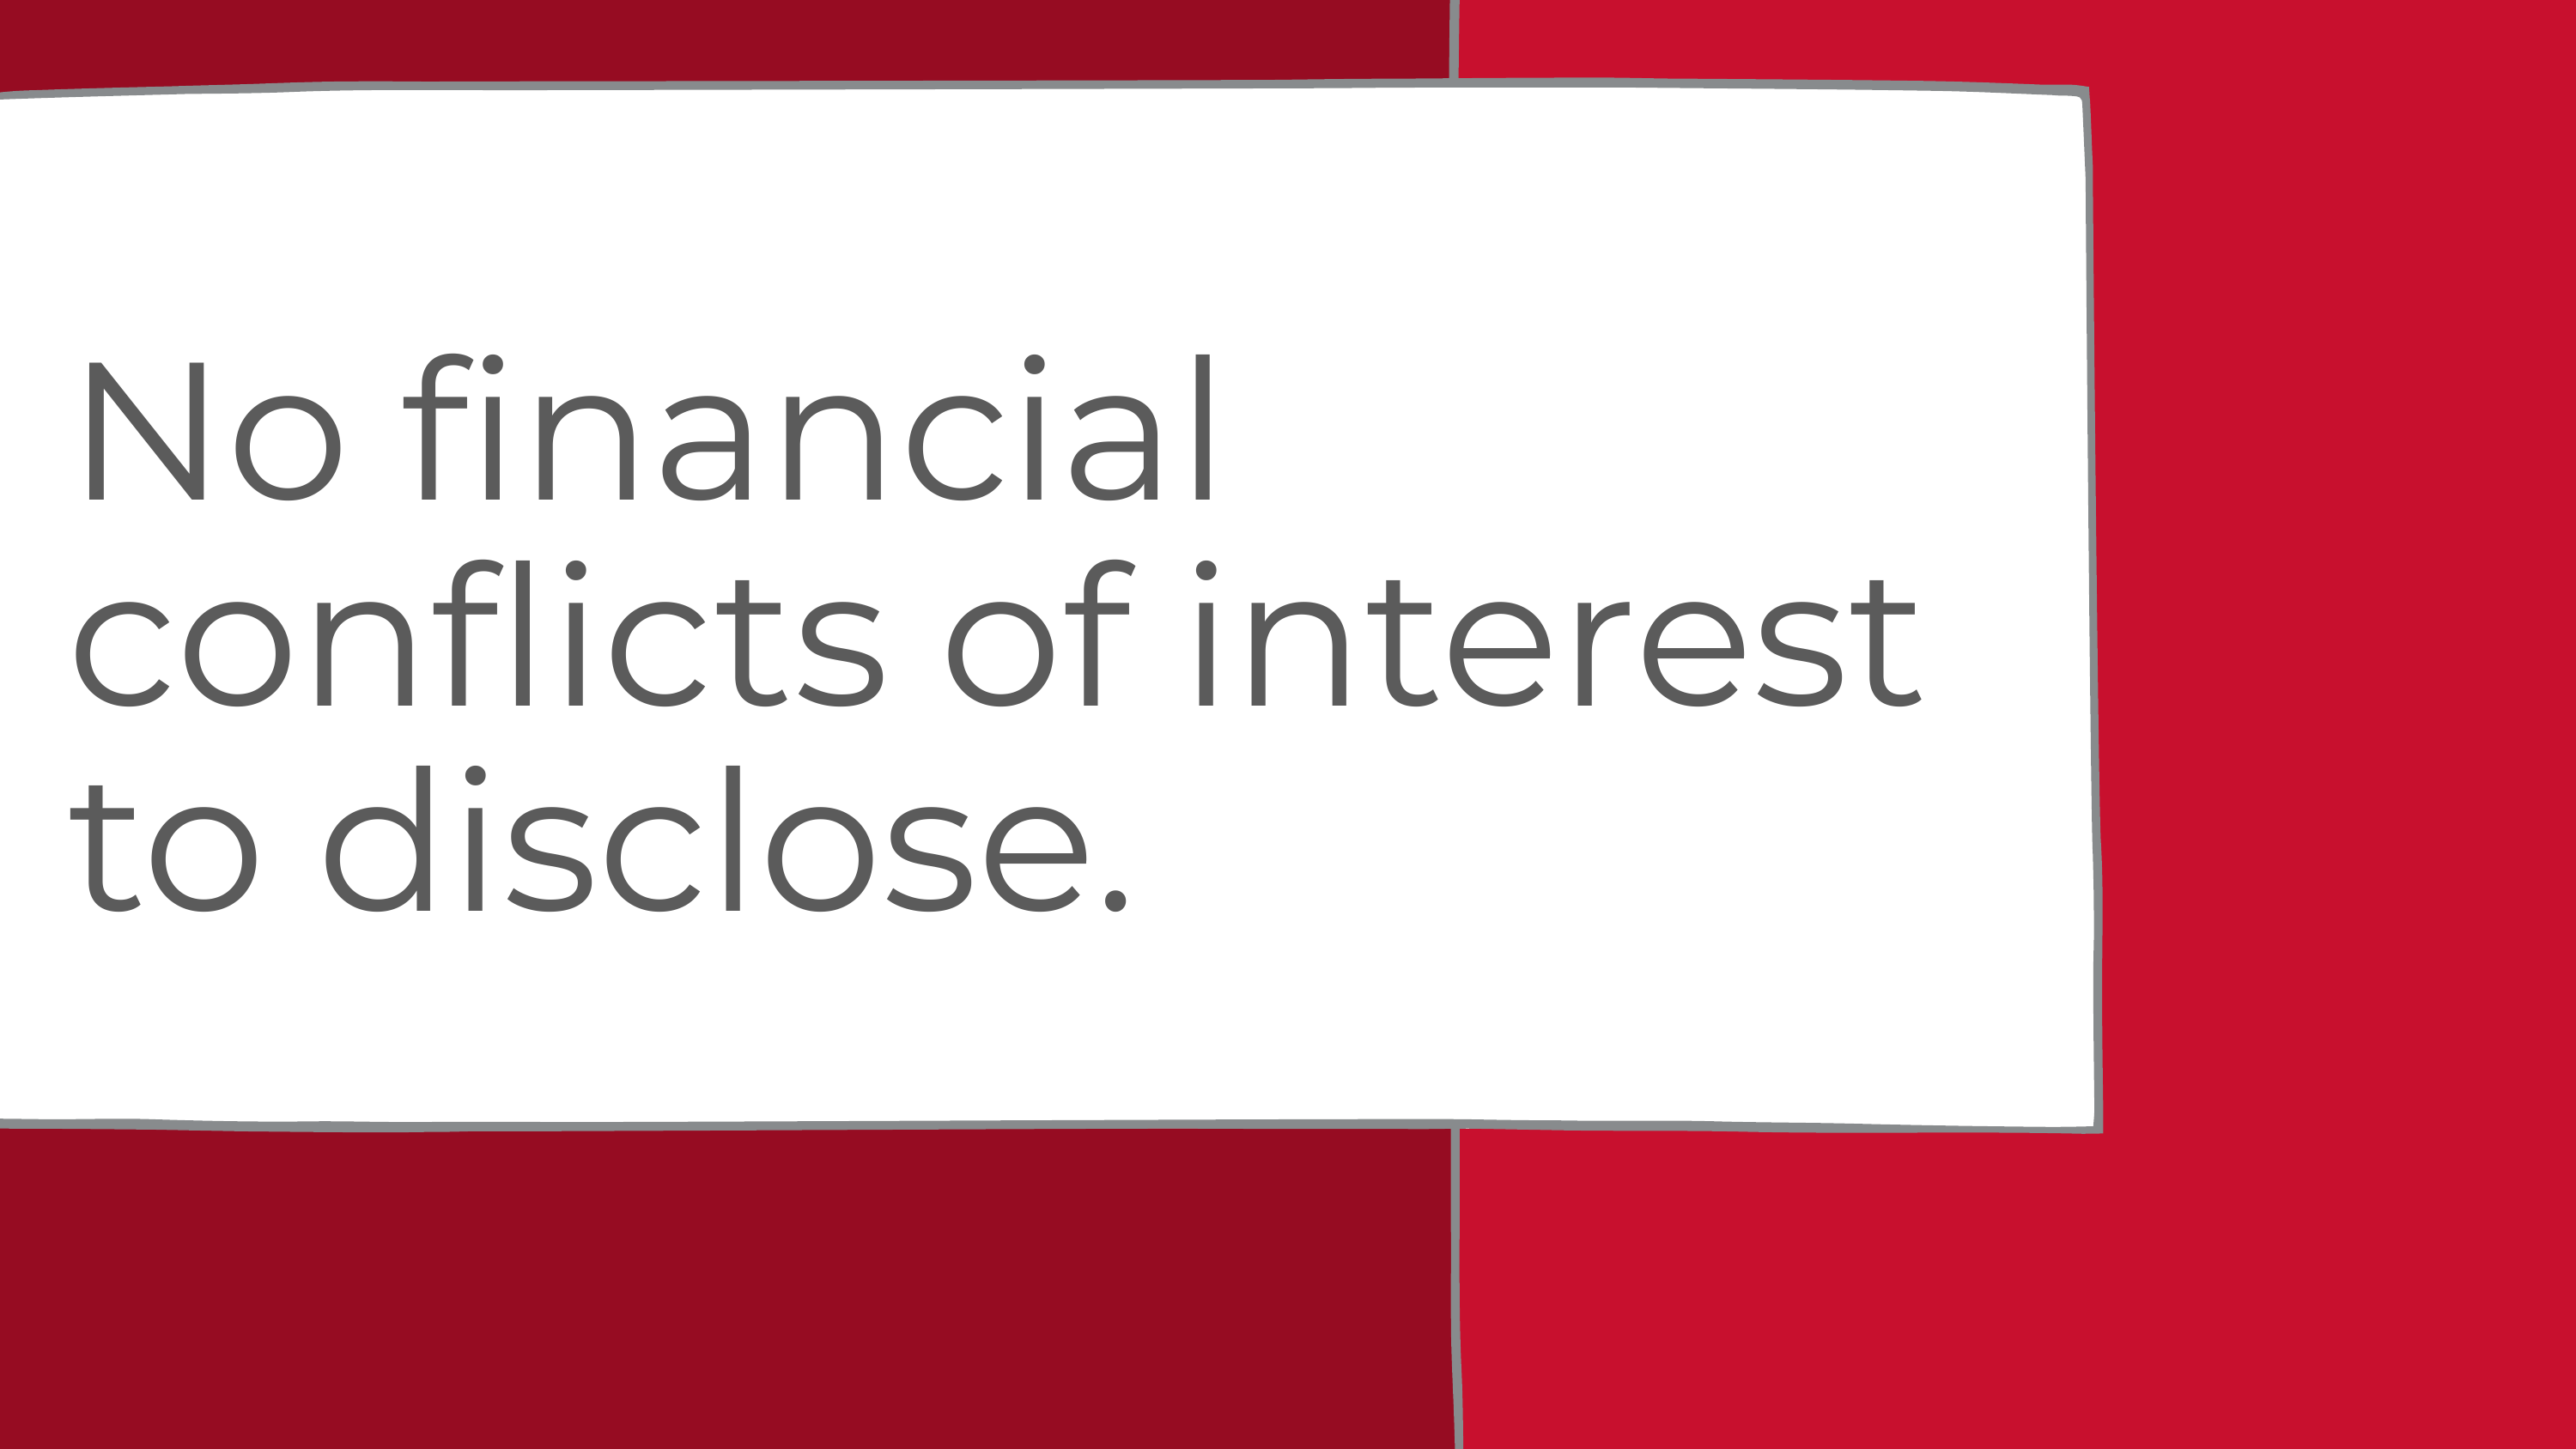

No financial conflicts of interest to disclose.